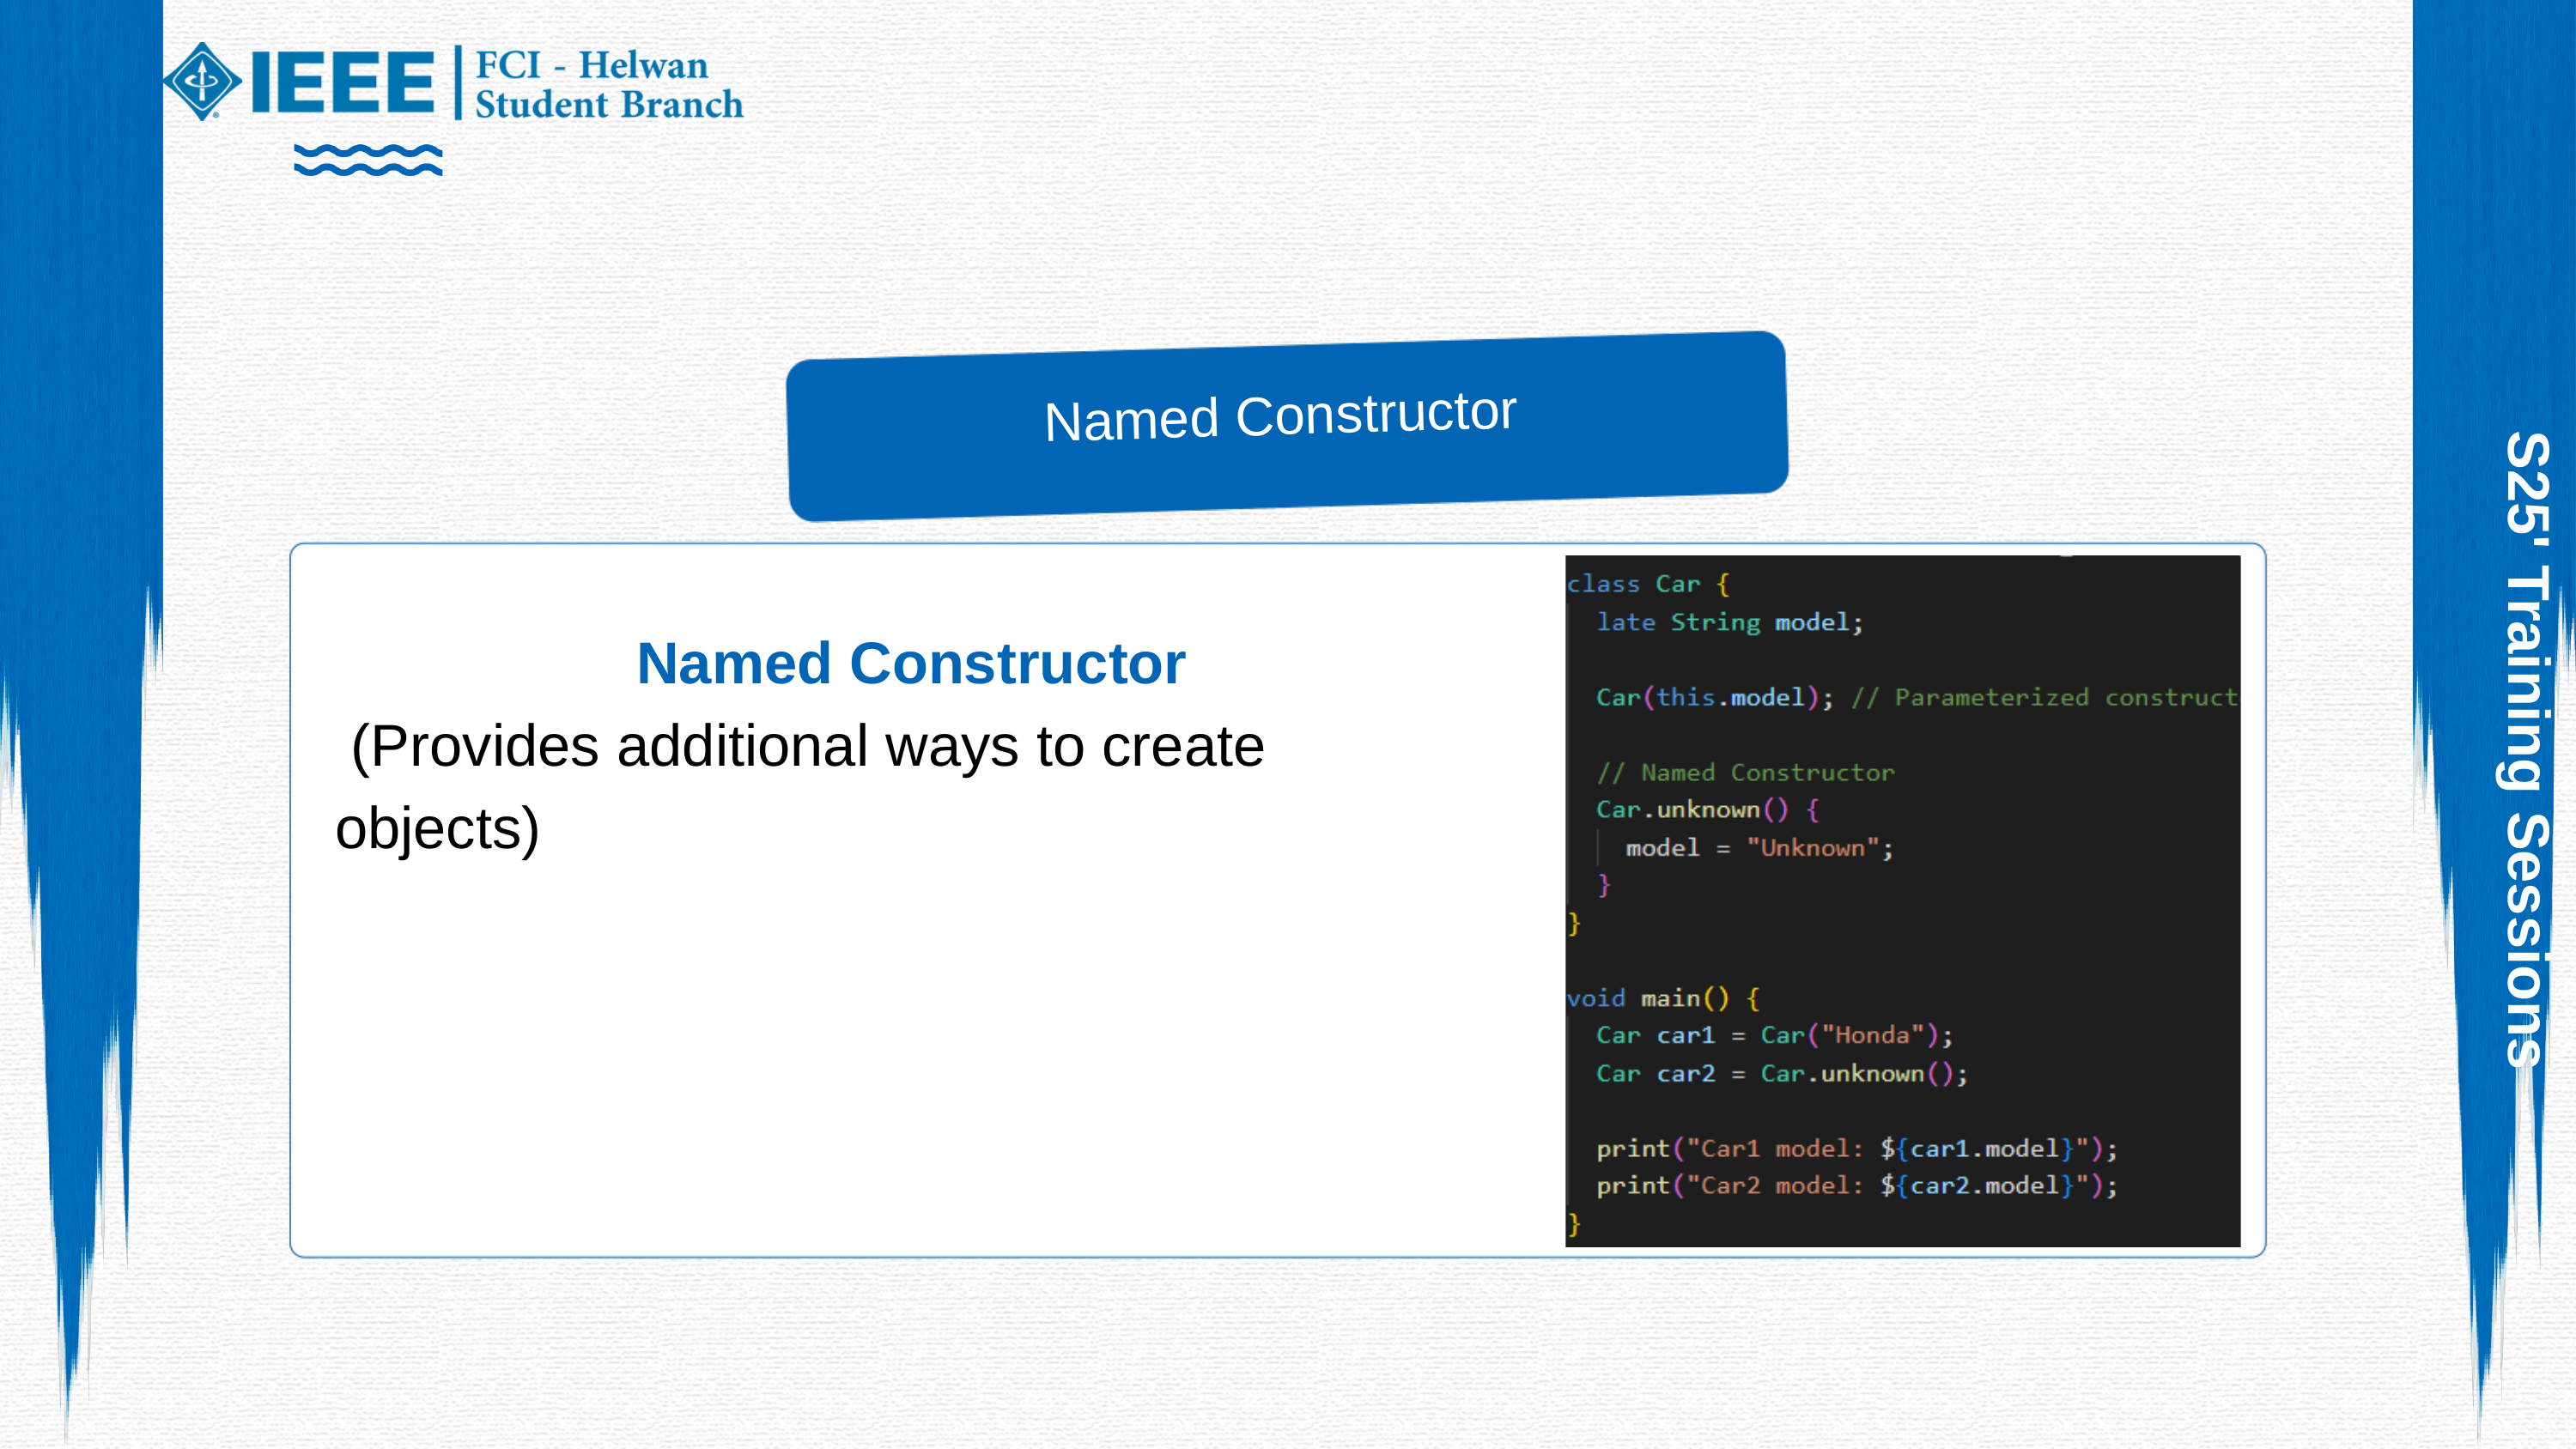

Named Constructor

Named Constructor
 (Provides additional ways to create objects)

S25' Training Sessions